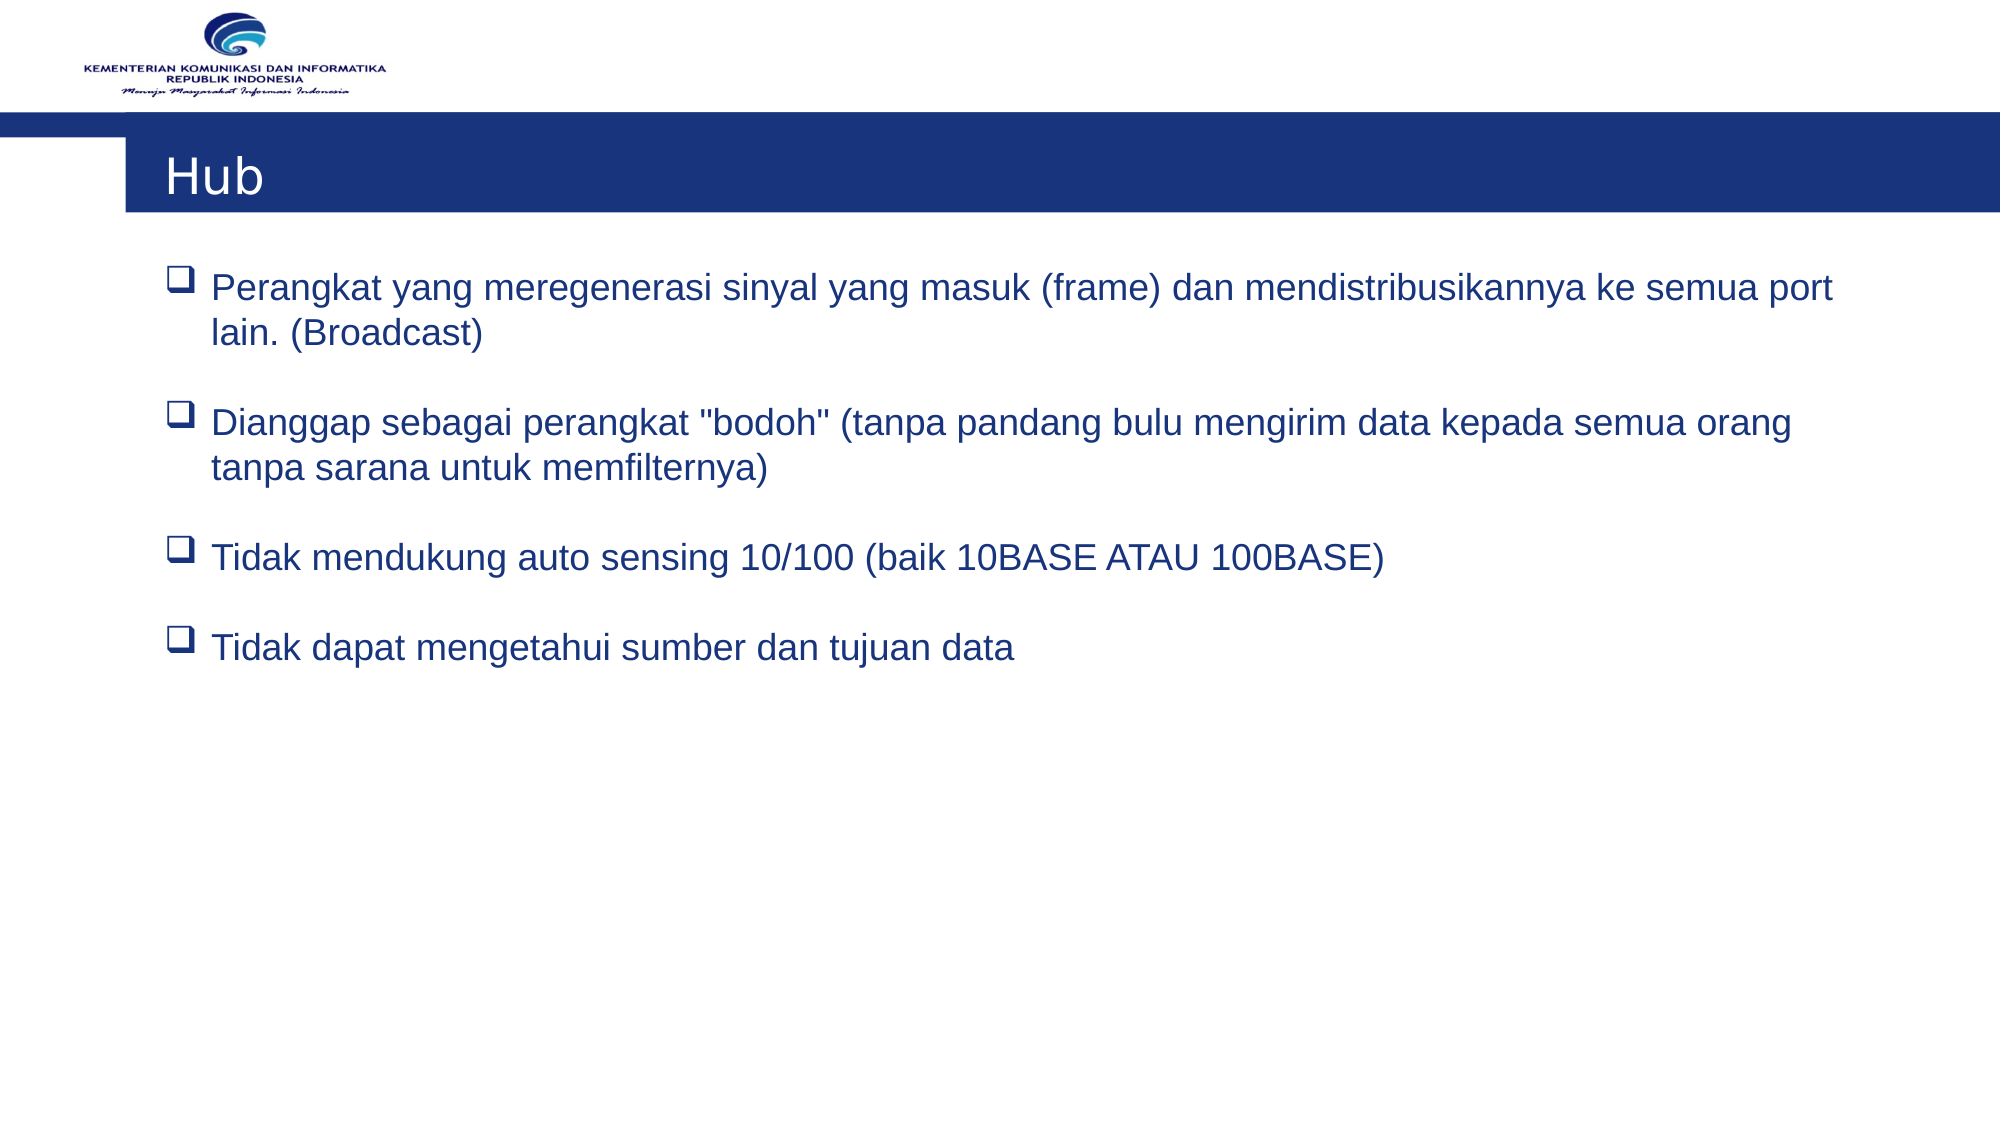

Hub
Perangkat yang meregenerasi sinyal yang masuk (frame) dan mendistribusikannya ke semua port lain. (Broadcast)

Dianggap sebagai perangkat "bodoh" (tanpa pandang bulu mengirim data kepada semua orang tanpa sarana untuk memfilternya)

Tidak mendukung auto sensing 10/100 (baik 10BASE ATAU 100BASE)

Tidak dapat mengetahui sumber dan tujuan data